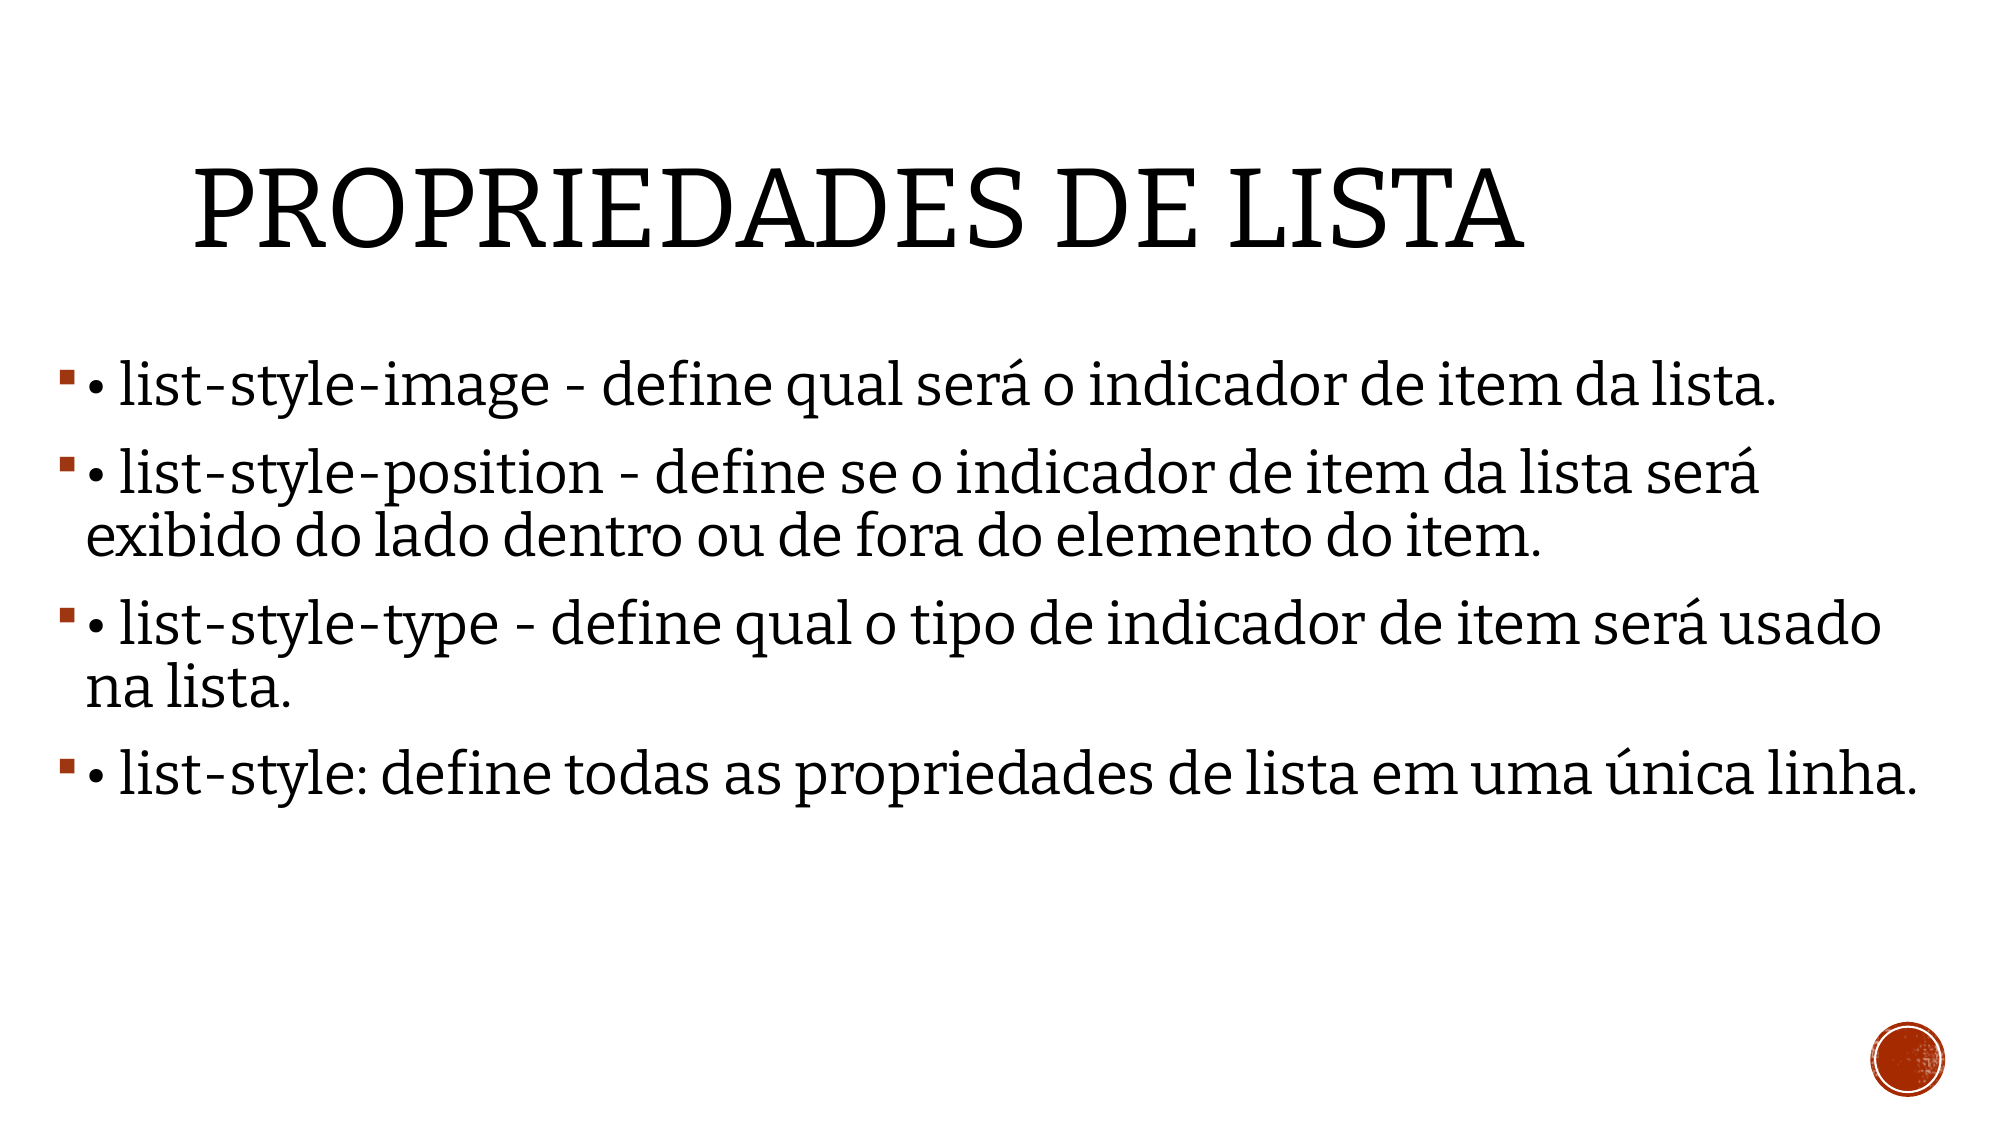

# Propriedades de lista
• list-style-image - define qual será o indicador de item da lista.
• list-style-position - define se o indicador de item da lista será exibido do lado dentro ou de fora do elemento do item.
• list-style-type - define qual o tipo de indicador de item será usado na lista.
• list-style: define todas as propriedades de lista em uma única linha.